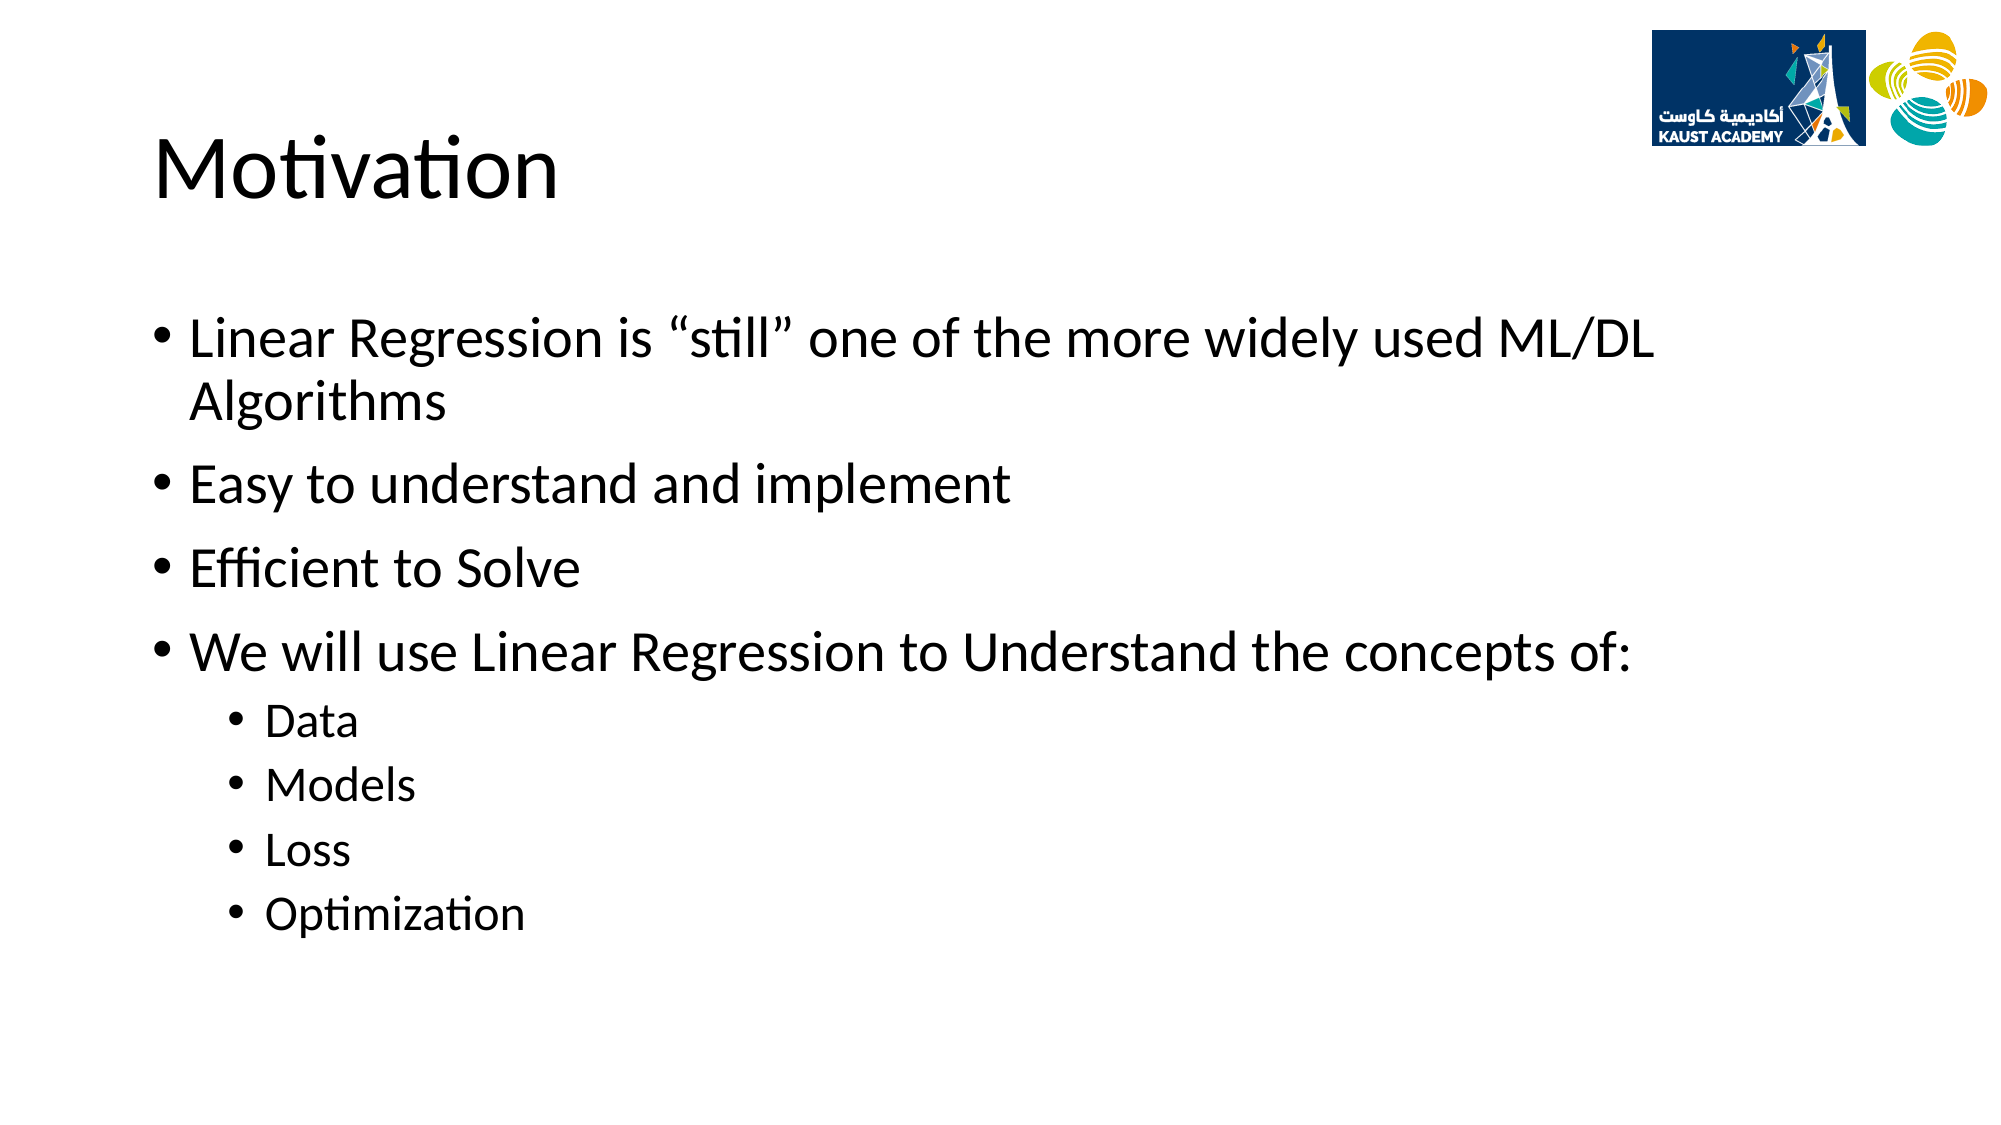

# Motivation
Linear Regression is “still” one of the more widely used ML/DL Algorithms
Easy to understand and implement
Efficient to Solve
We will use Linear Regression to Understand the concepts of:
Data
Models
Loss
Optimization